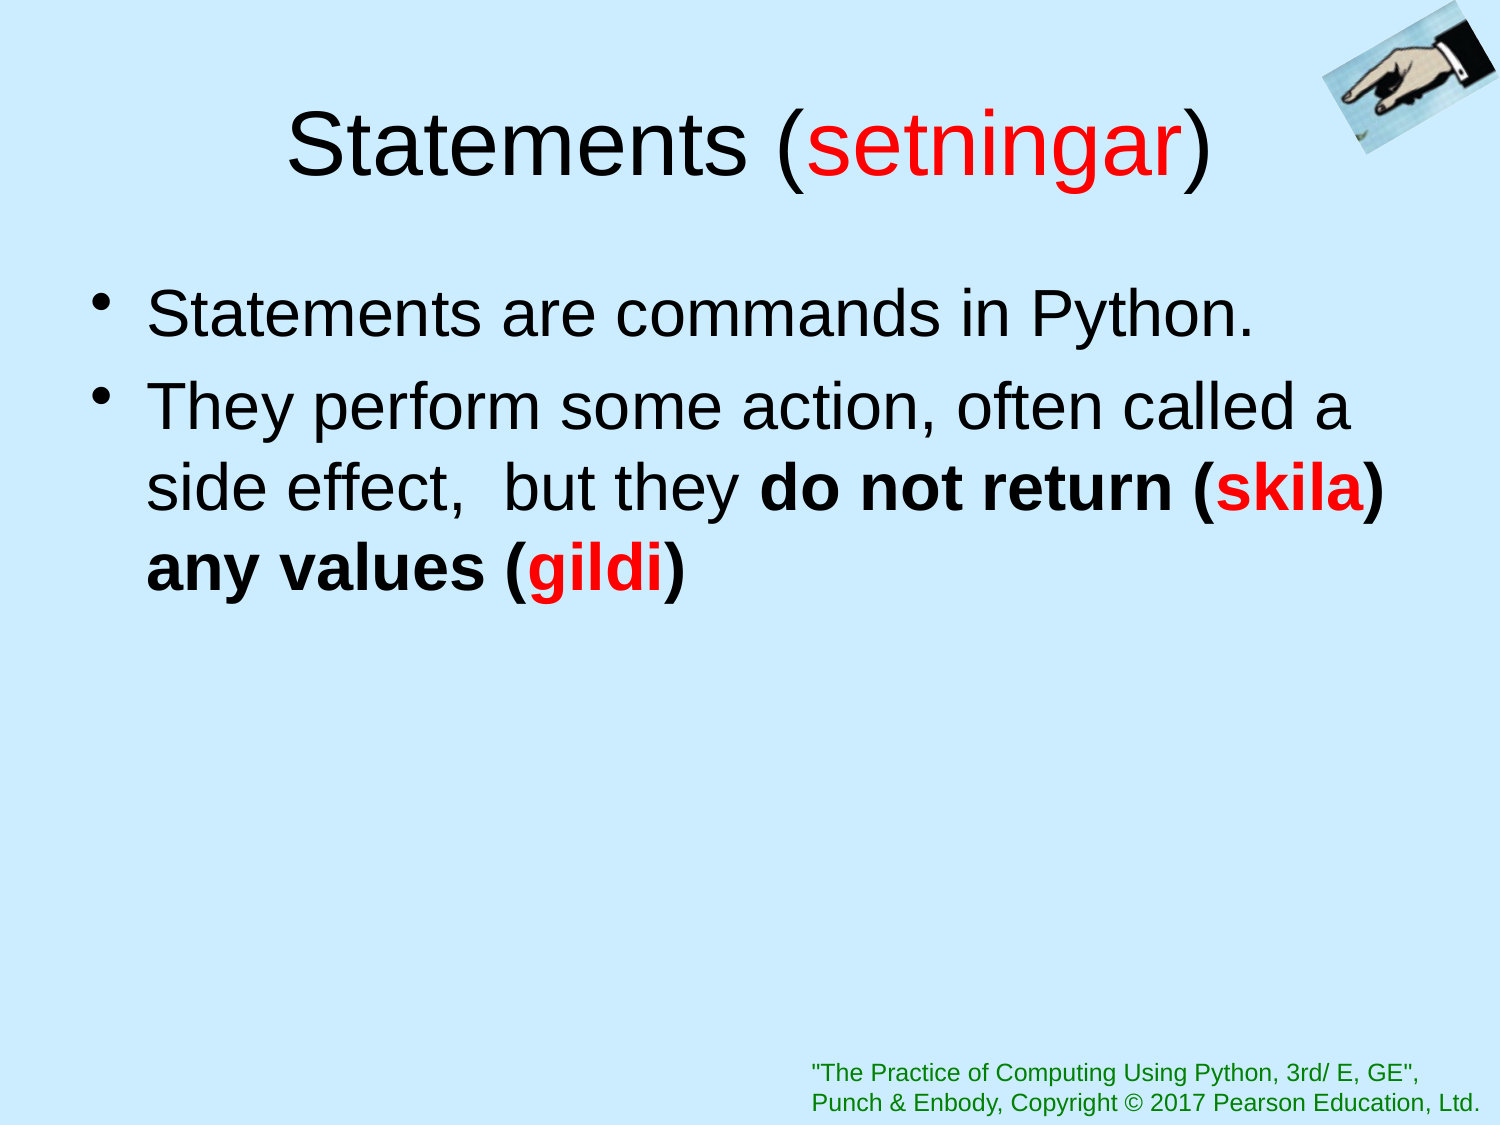

# Statements (setningar)
Statements are commands in Python.
They perform some action, often called a side effect,  but they do not return (skila) any values (gildi)